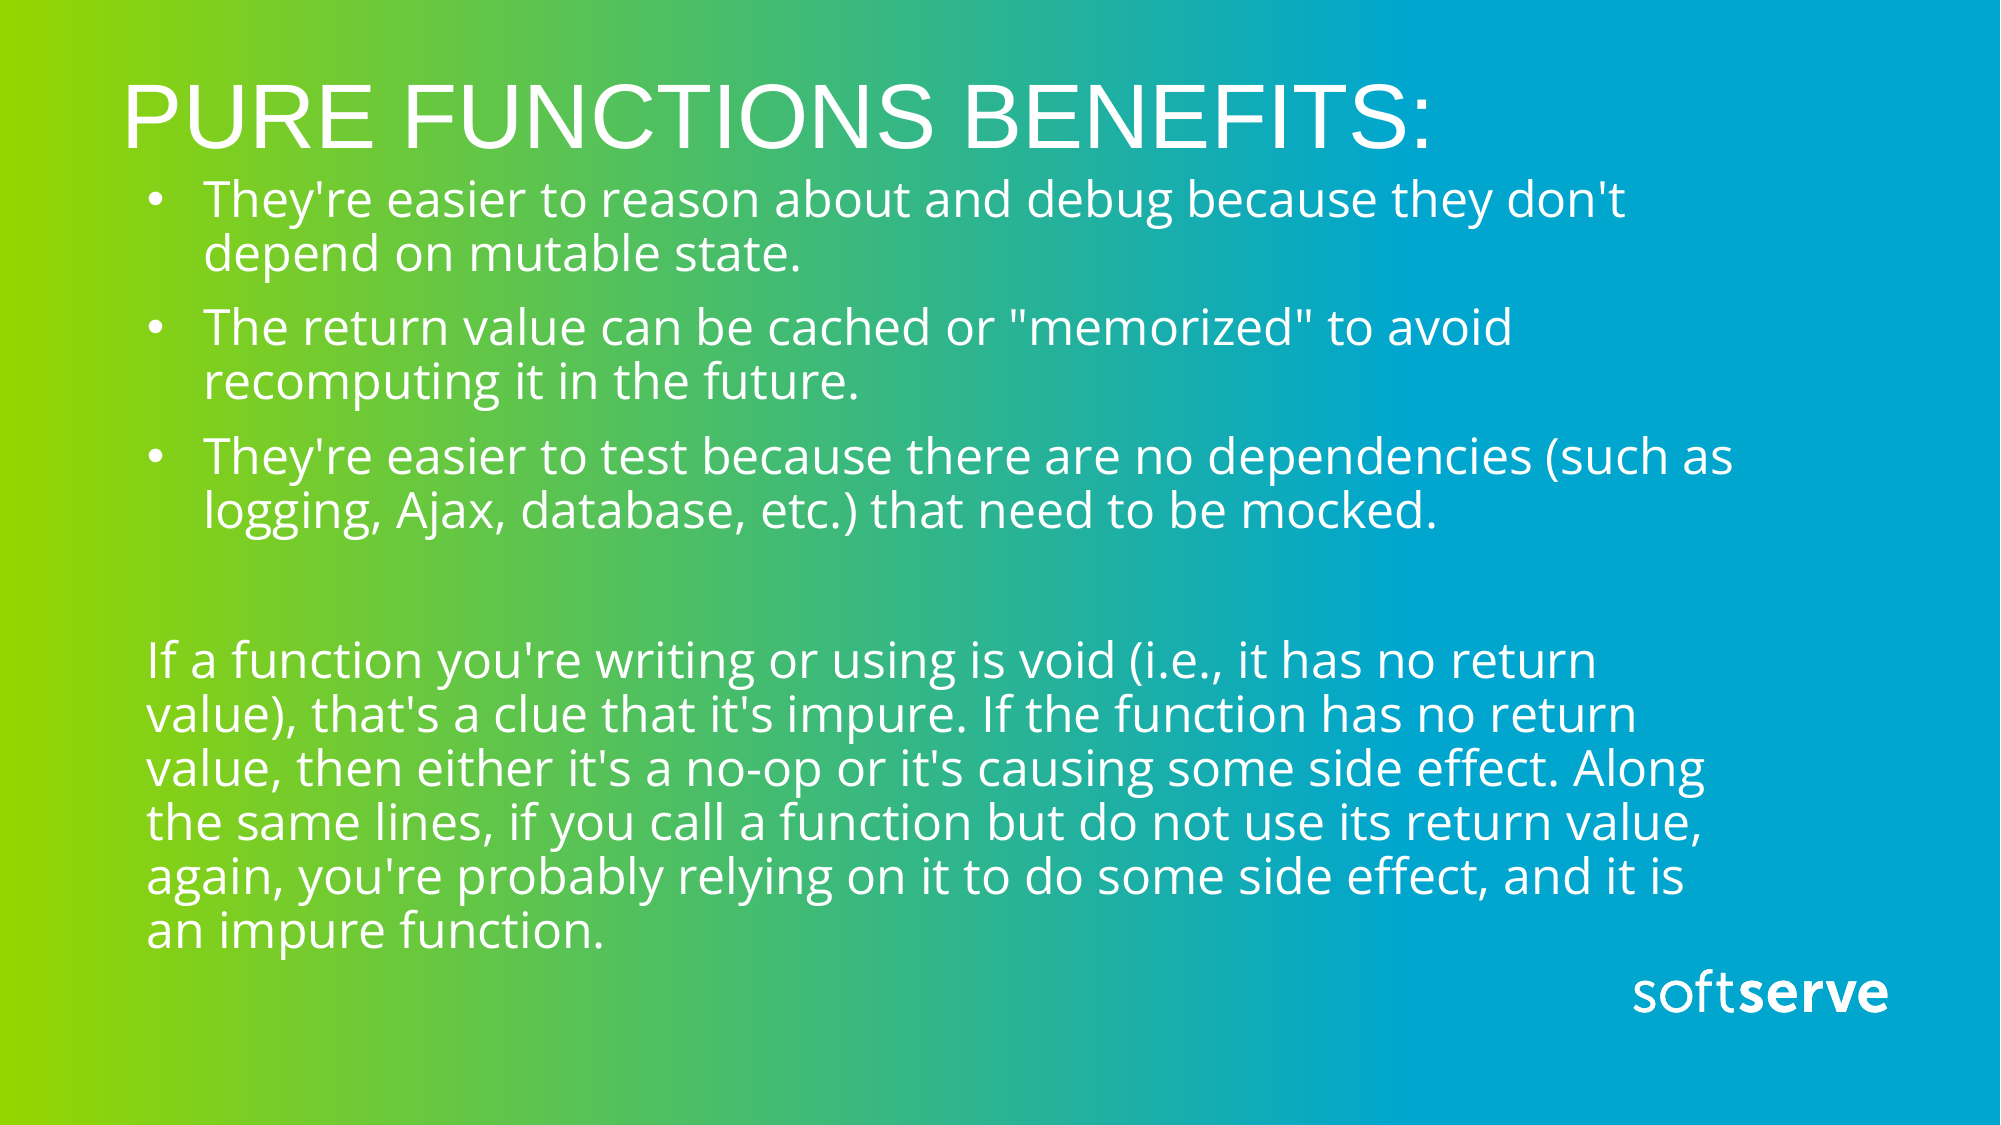

# PURE FUNCTIONS BENEFITS:
They're easier to reason about and debug because they don't depend on mutable state.
The return value can be cached or "memorized" to avoid recomputing it in the future.
They're easier to test because there are no dependencies (such as logging, Ajax, database, etc.) that need to be mocked.

If a function you're writing or using is void (i.e., it has no return value), that's a clue that it's impure. If the function has no return value, then either it's a no-op or it's causing some side effect. Along the same lines, if you call a function but do not use its return value, again, you're probably relying on it to do some side effect, and it is an impure function.